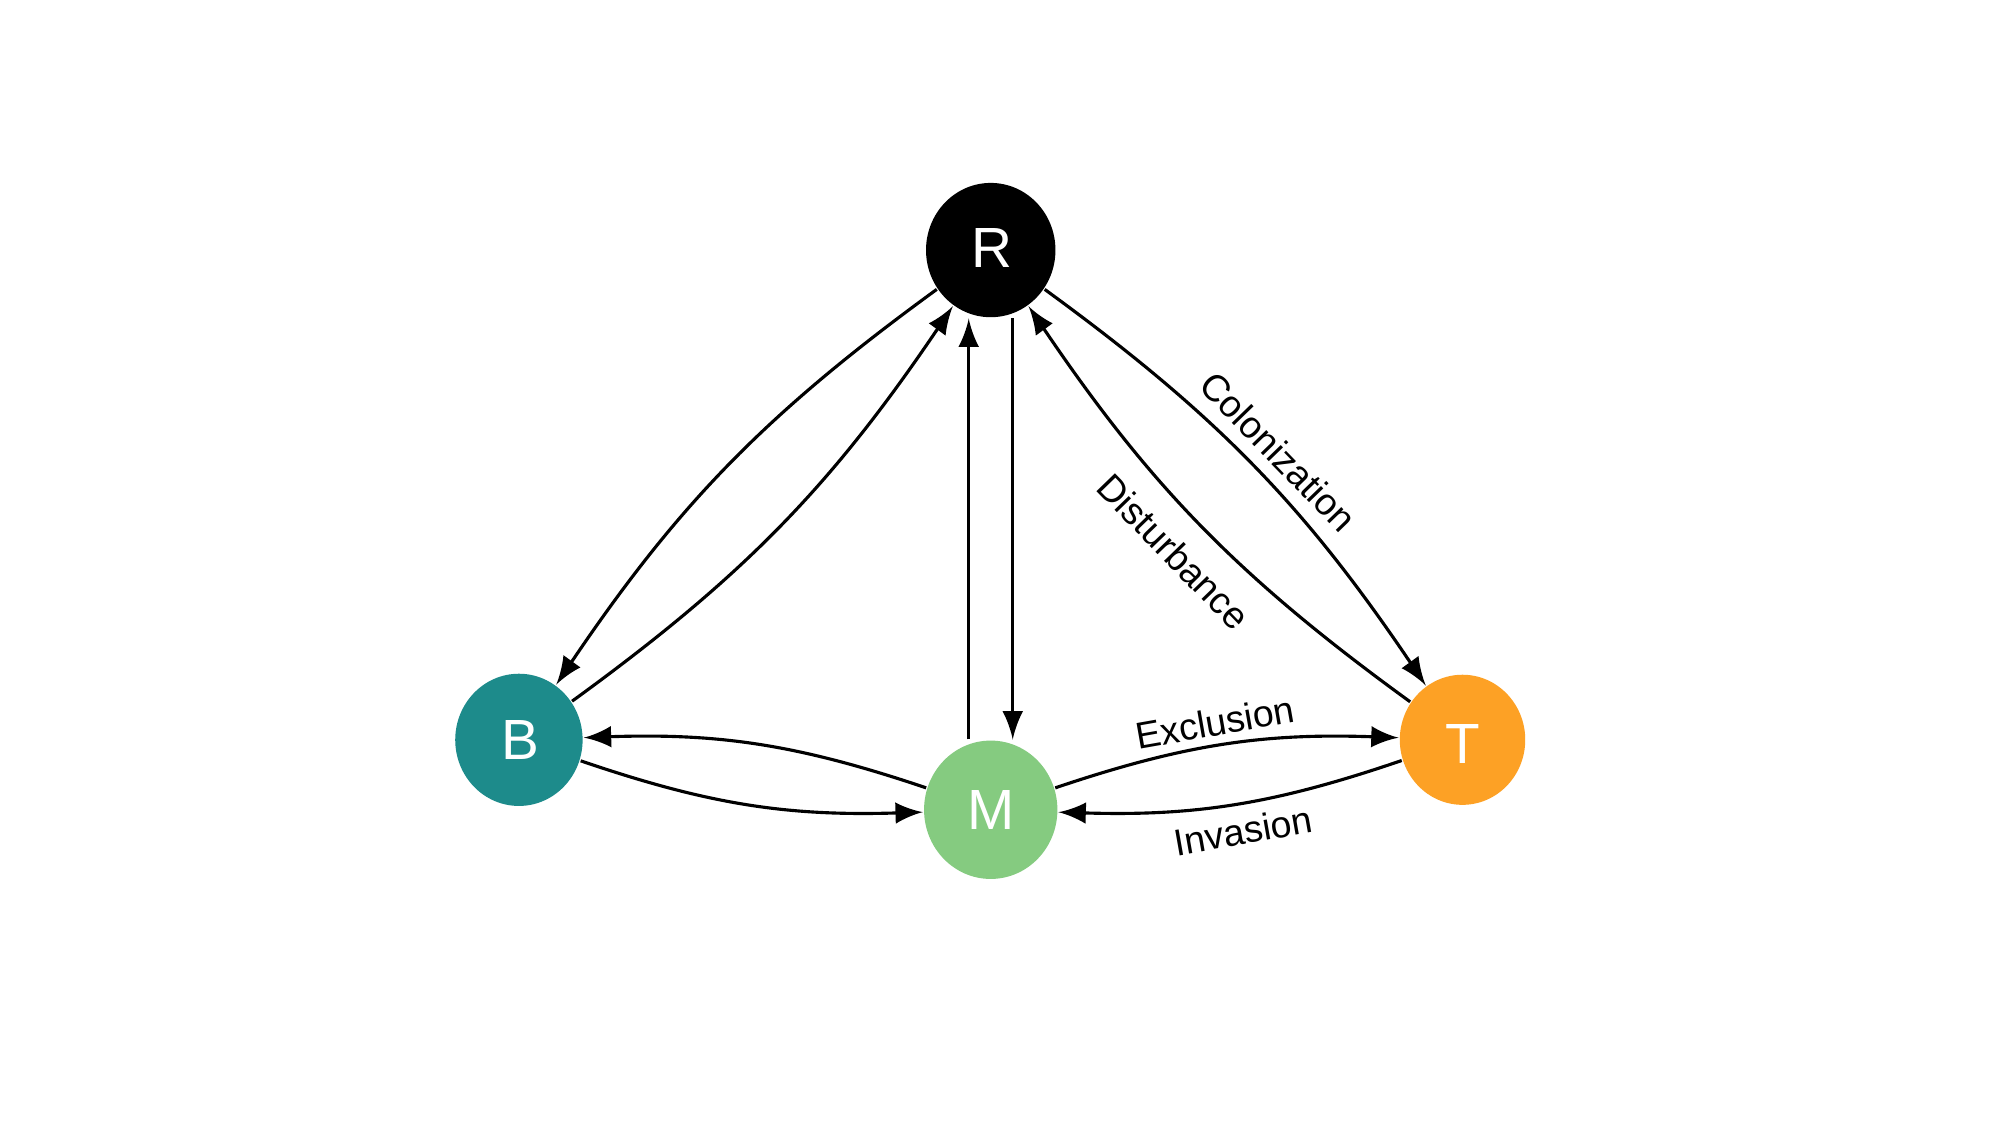

R

Colonization
Disturbance

B

T

M

Invasion

Boreal
Temperate
Mixedwood

Exclusion